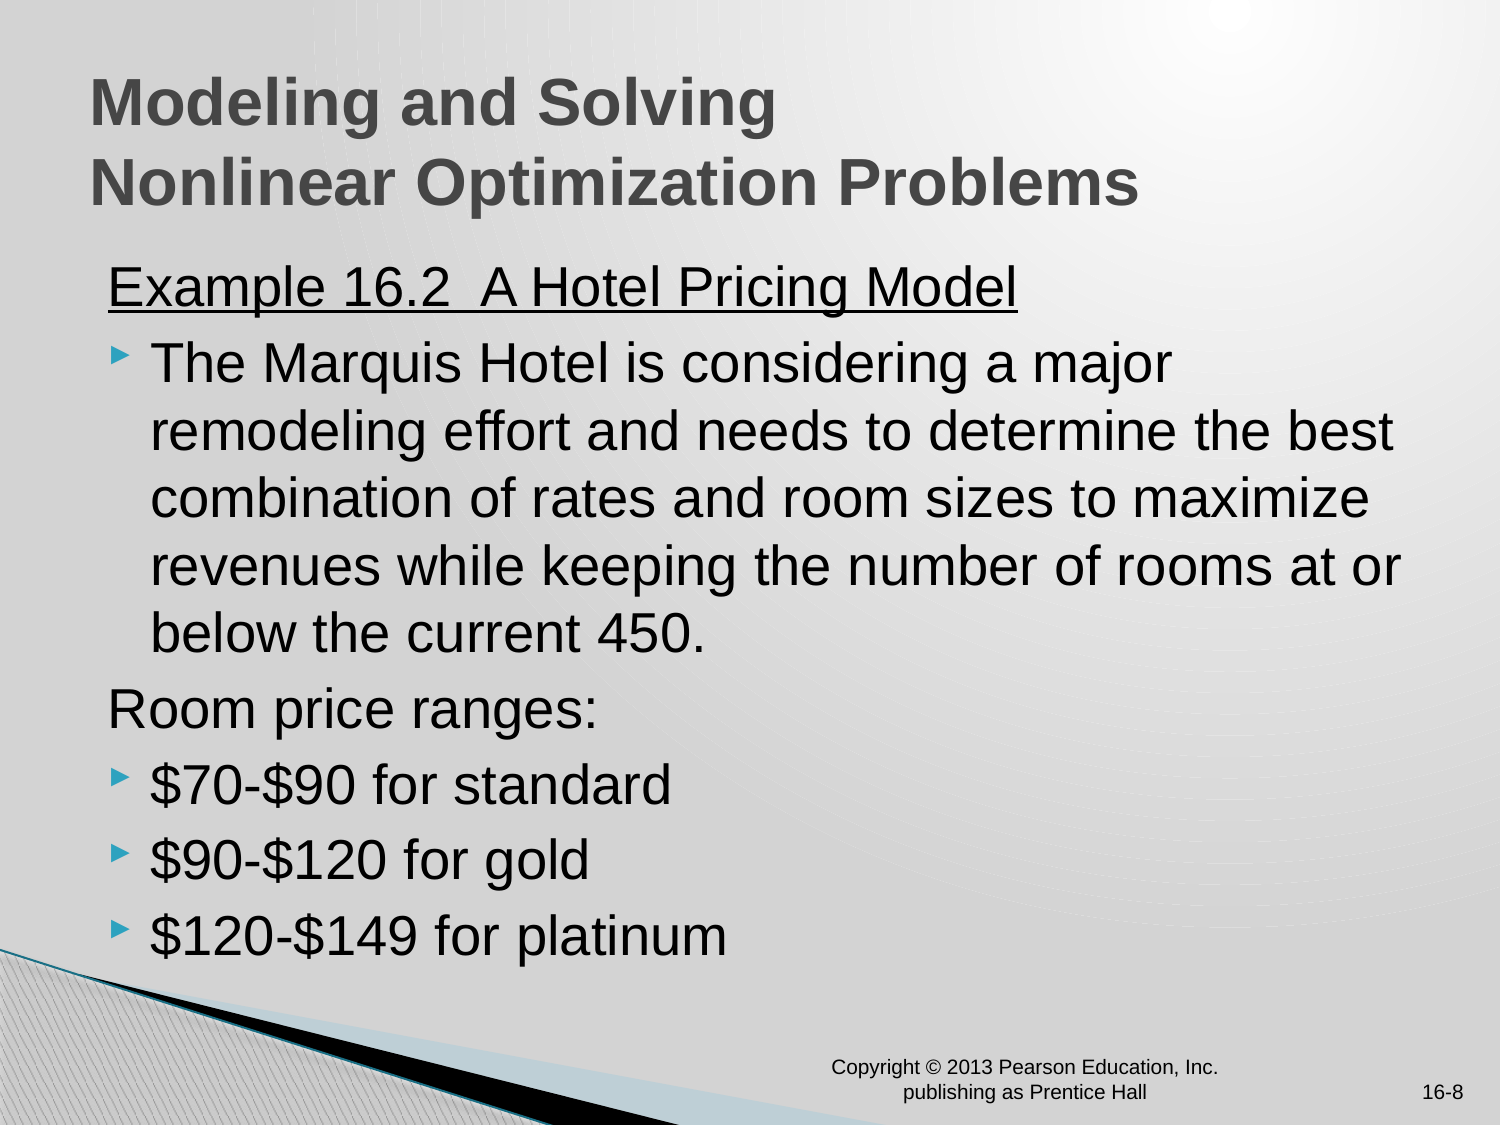

# Modeling and Solving Nonlinear Optimization Problems
Example 16.2  A Hotel Pricing Model
The Marquis Hotel is considering a major remodeling effort and needs to determine the best combination of rates and room sizes to maximize revenues while keeping the number of rooms at or below the current 450.
Room price ranges:
$70-$90 for standard
$90-$120 for gold
$120-$149 for platinum
Copyright © 2013 Pearson Education, Inc. publishing as Prentice Hall
16-8